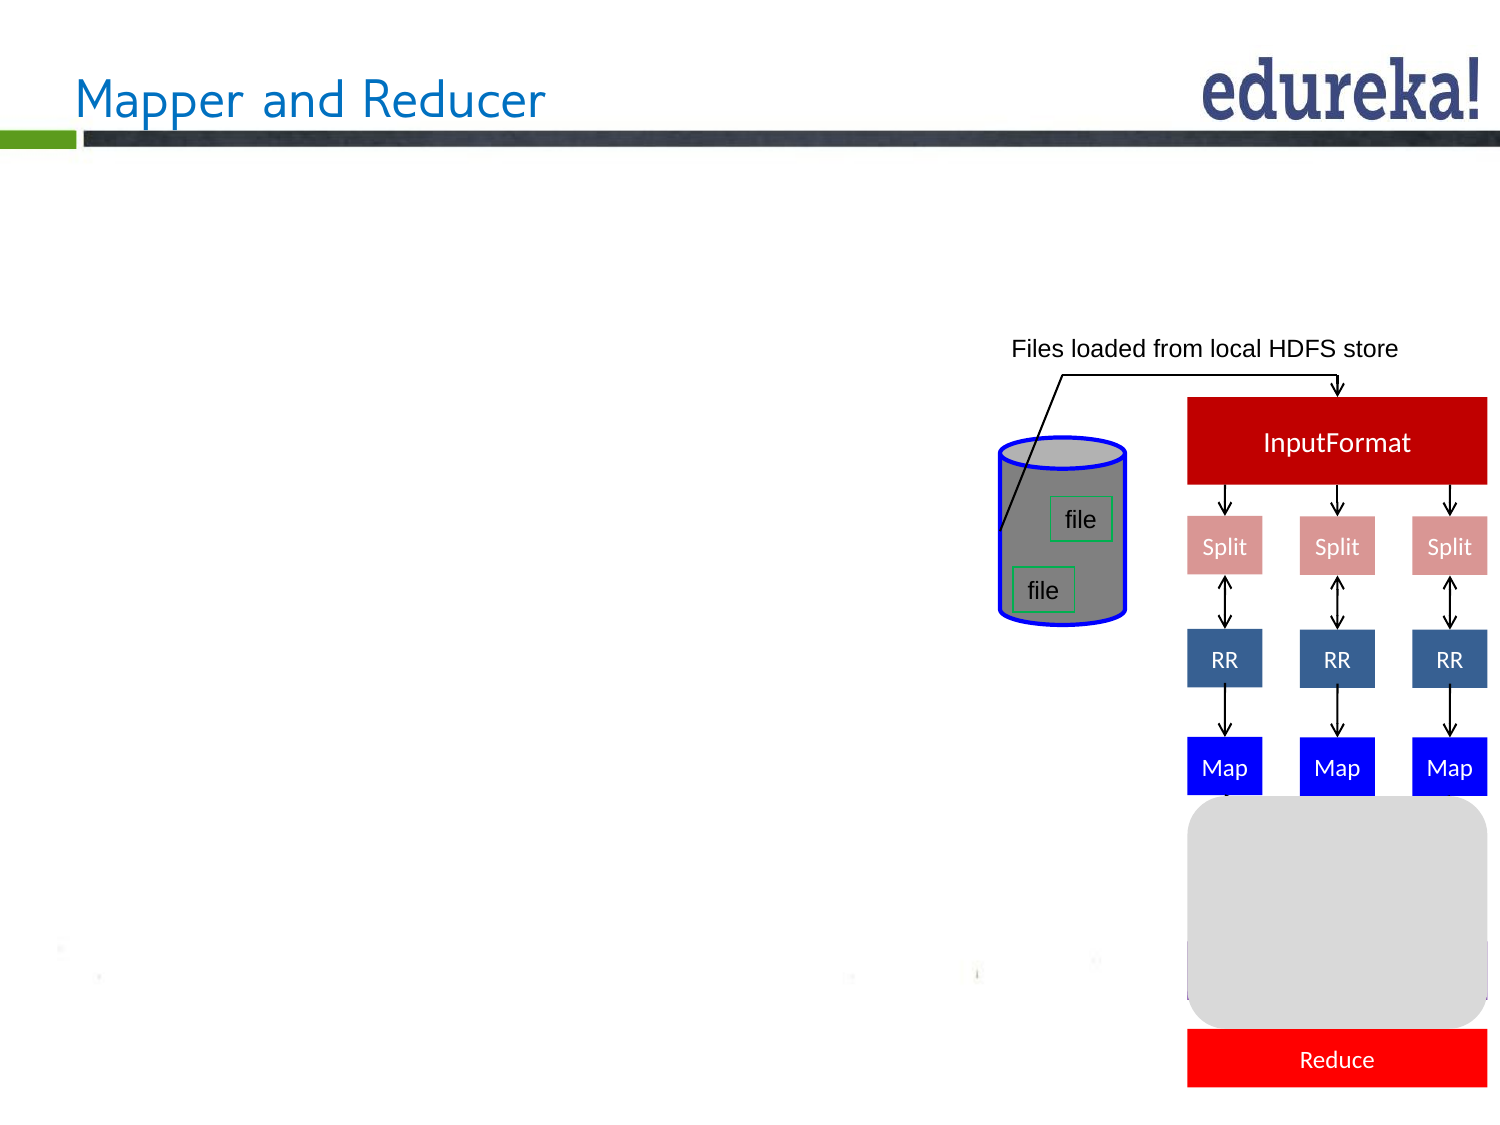

# Mapper and Reducer
The Mapper performs the user-defined work of the first phase of the MapReduce program

A new instance of Mapper is created for each split

The Reducer performs the user-defined work of
the second phase of the MapReduce program

A new instance of Reducer is created for each partition

For each key in the partition assigned to a Reducer, the
Reducer is called once

Files loaded from local HDFS store
InputFormat

file
Split
Split
Split
file
RR
RR
RR
Map
Map
Map

Partitioner
Sort
Reduce